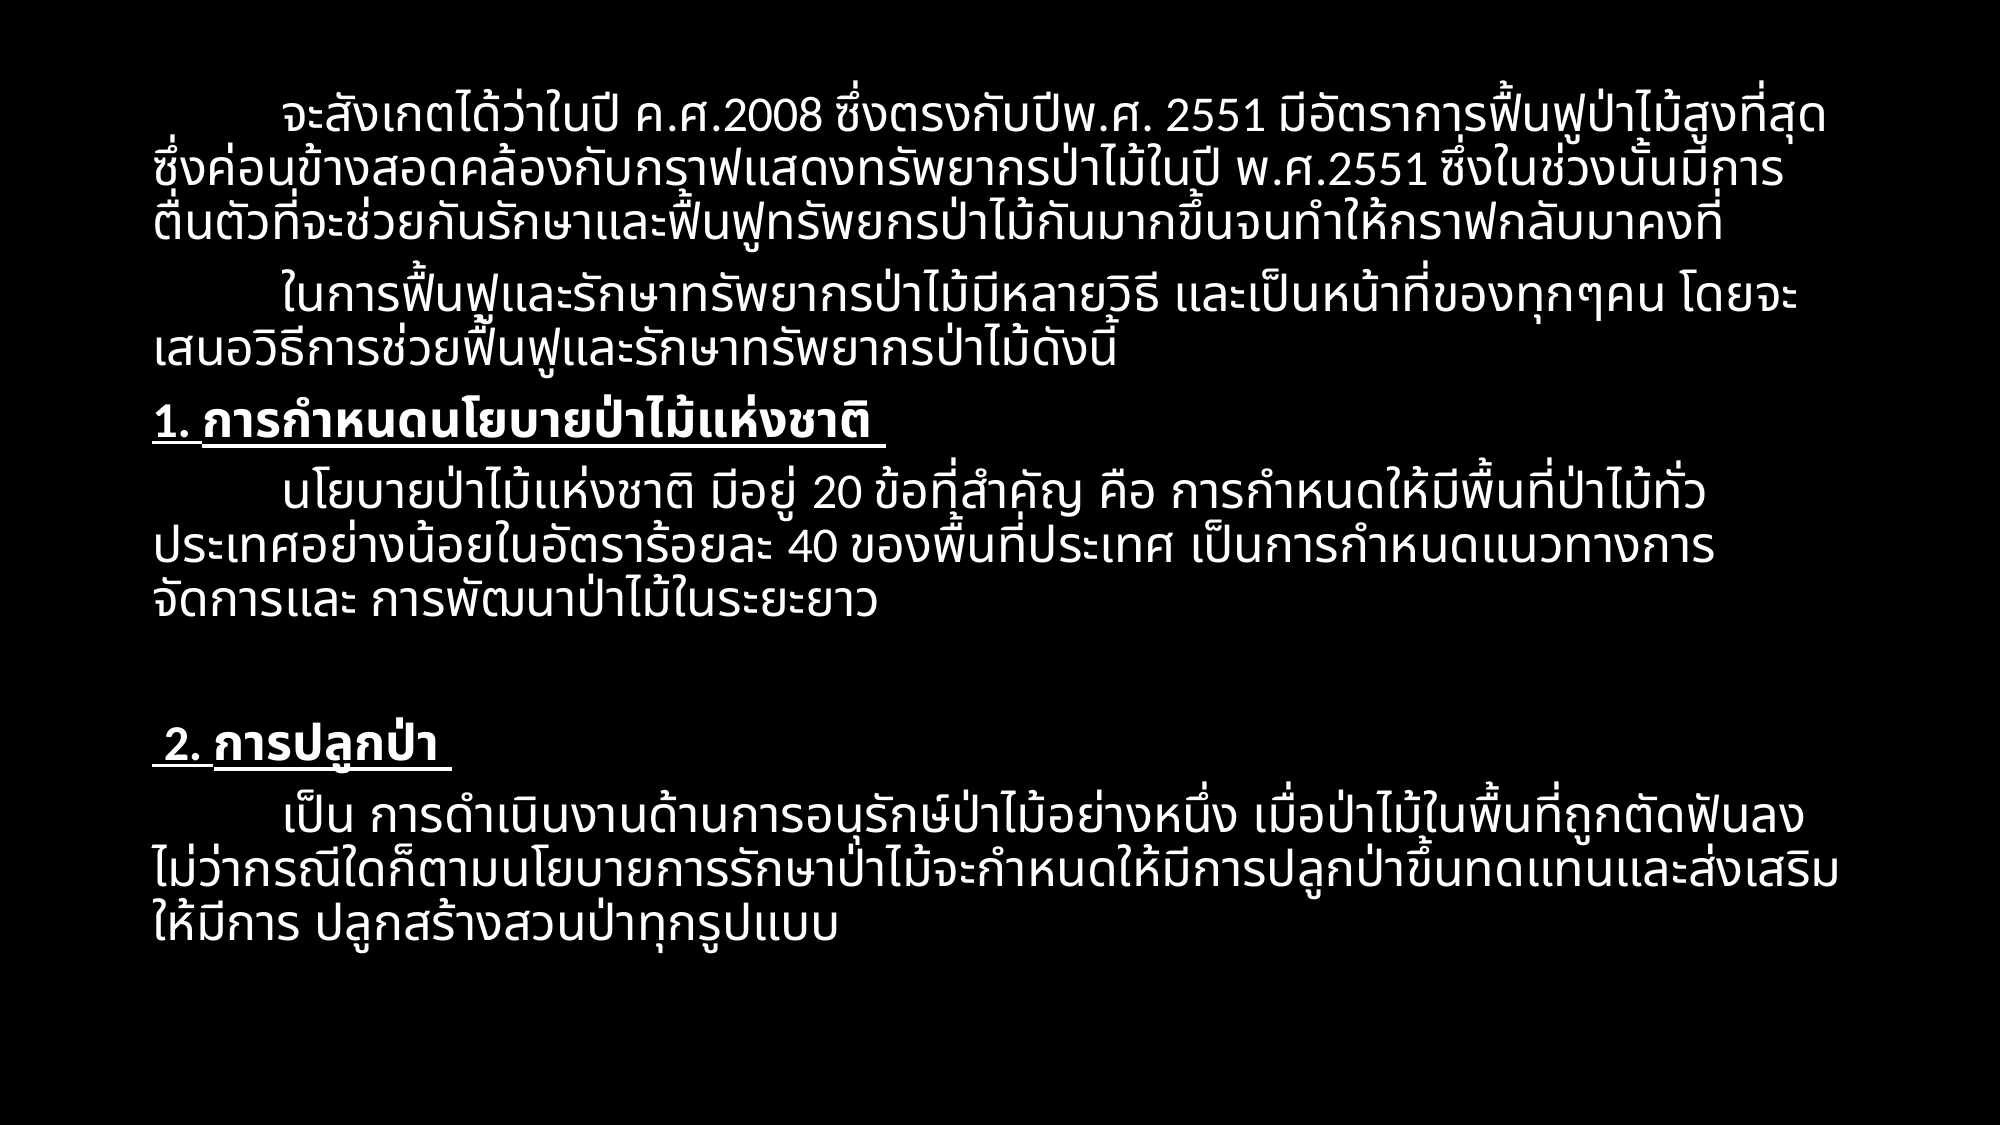

จะสังเกตได้ว่าในปี ค.ศ.2008 ซึ่งตรงกับปีพ.ศ. 2551 มีอัตราการฟื้นฟูป่าไม้สูงที่สุด ซึ่งค่อนข้างสอดคล้องกับกราฟแสดงทรัพยากรป่าไม้ในปี พ.ศ.2551 ซึ่งในช่วงนั้นมีการตื่นตัวที่จะช่วยกันรักษาและฟื้นฟูทรัพยกรป่าไม้กันมากขึ้นจนทำให้กราฟกลับมาคงที่
	ในการฟื้นฟูและรักษาทรัพยากรป่าไม้มีหลายวิธี และเป็นหน้าที่ของทุกๆคน โดยจะเสนอวิธีการช่วยฟื้นฟูและรักษาทรัพยากรป่าไม้ดังนี้
1. การกำหนดนโยบายป่าไม้แห่งชาติ
	นโยบายป่าไม้แห่งชาติ มีอยู่ 20 ข้อที่สำคัญ คือ การกำหนดให้มีพื้นที่ป่าไม้ทั่วประเทศอย่างน้อยในอัตราร้อยละ 40 ของพื้นที่ประเทศ เป็นการกำหนดแนวทางการจัดการและ การพัฒนาป่าไม้ในระยะยาว

 2. การปลูกป่า
	เป็น การดำเนินงานด้านการอนุรักษ์ป่าไม้อย่างหนึ่ง เมื่อป่าไม้ในพื้นที่ถูกตัดฟันลงไม่ว่ากรณีใดก็ตามนโยบายการรักษาป่าไม้จะกำหนดให้มีการปลูกป่าขึ้นทดแทนและส่งเสริมให้มีการ ปลูกสร้างสวนป่าทุกรูปแบบ